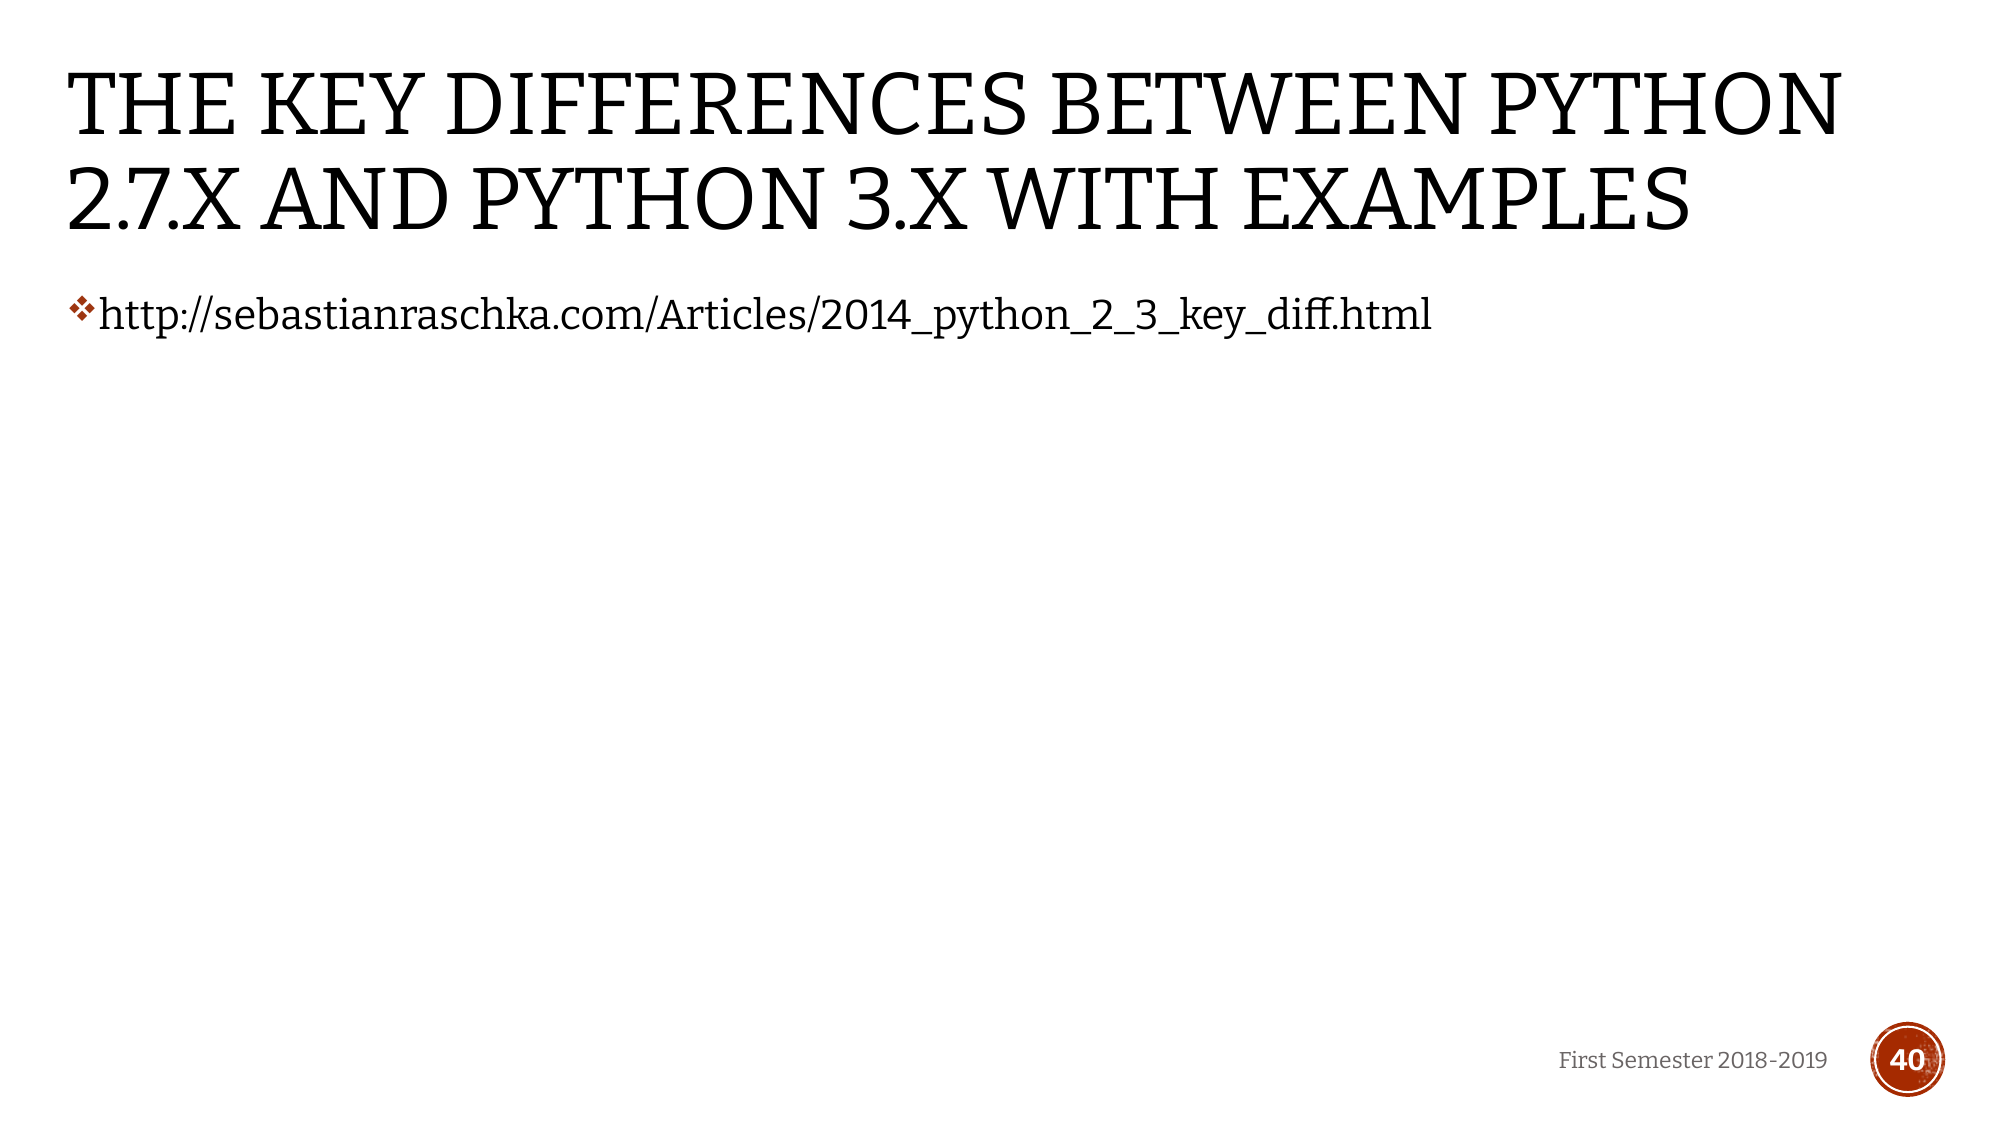

# The key differences between Python 2.7.x and Python 3.x with examples
http://sebastianraschka.com/Articles/2014_python_2_3_key_diff.html
First Semester 2018-2019
40